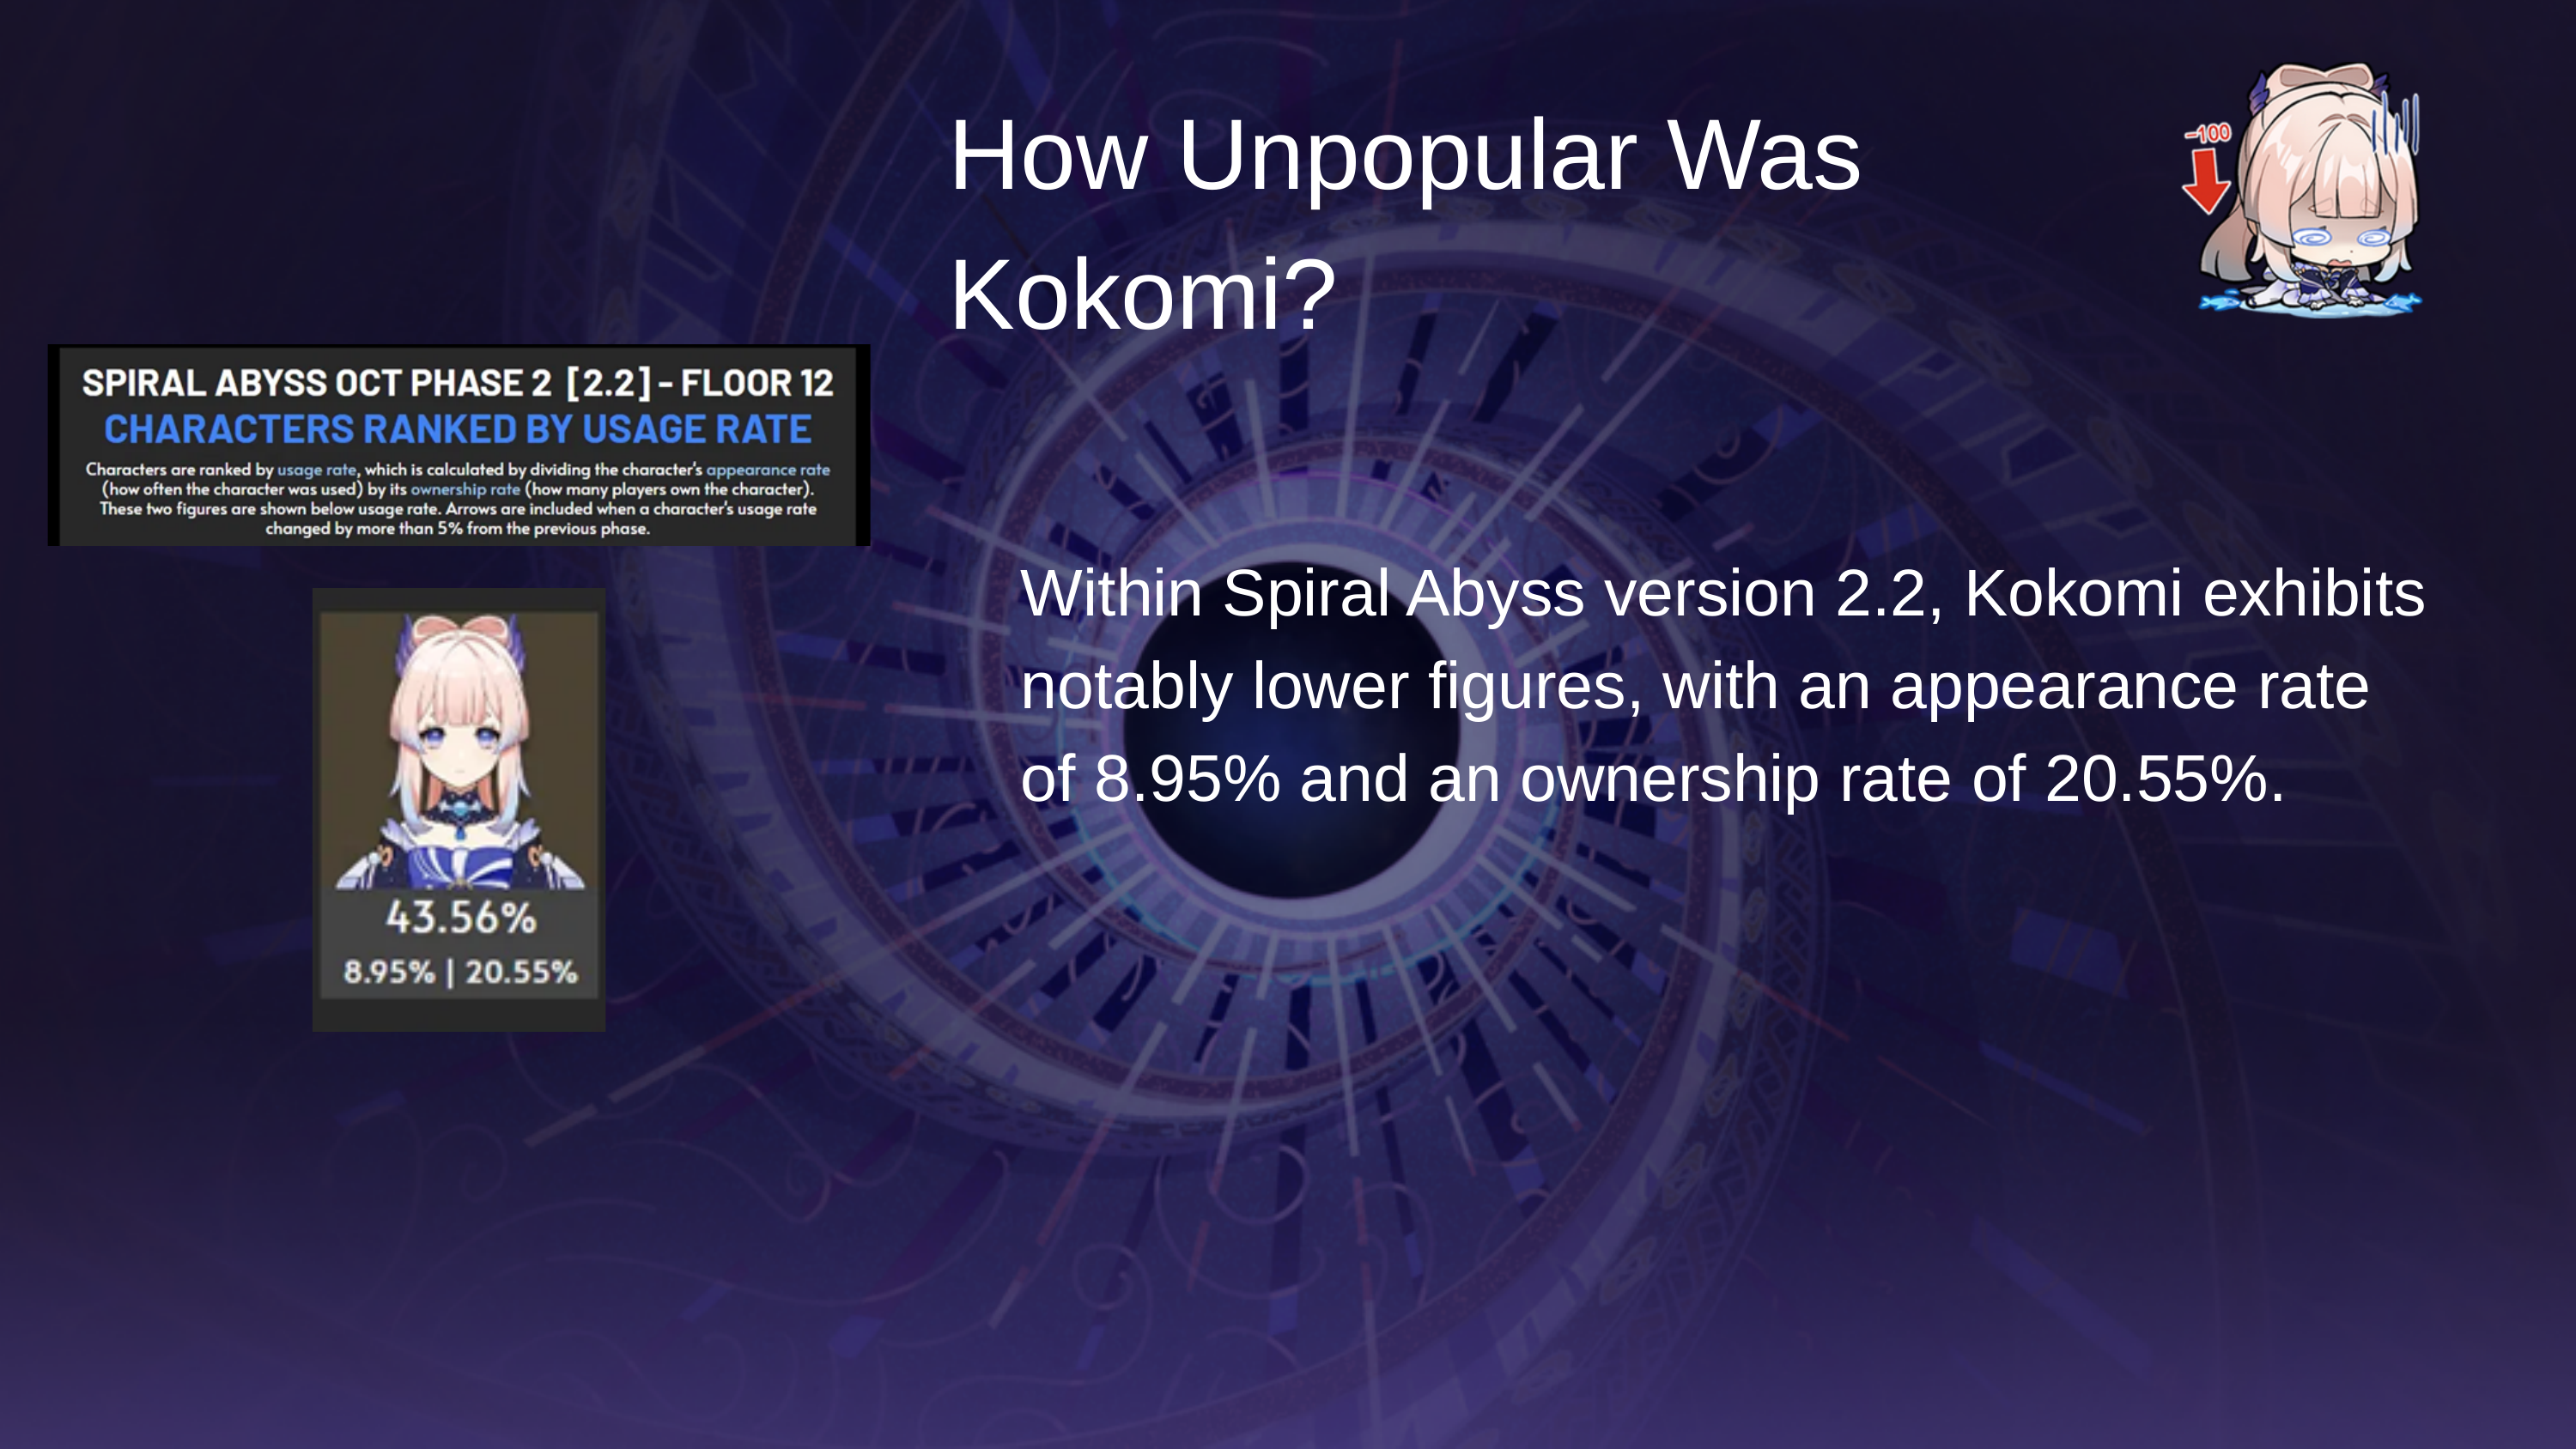

How Unpopular Was Kokomi?

Within Spiral Abyss version 2.2, Kokomi exhibits notably lower figures, with an appearance rate of 8.95% and an ownership rate of 20.55%.